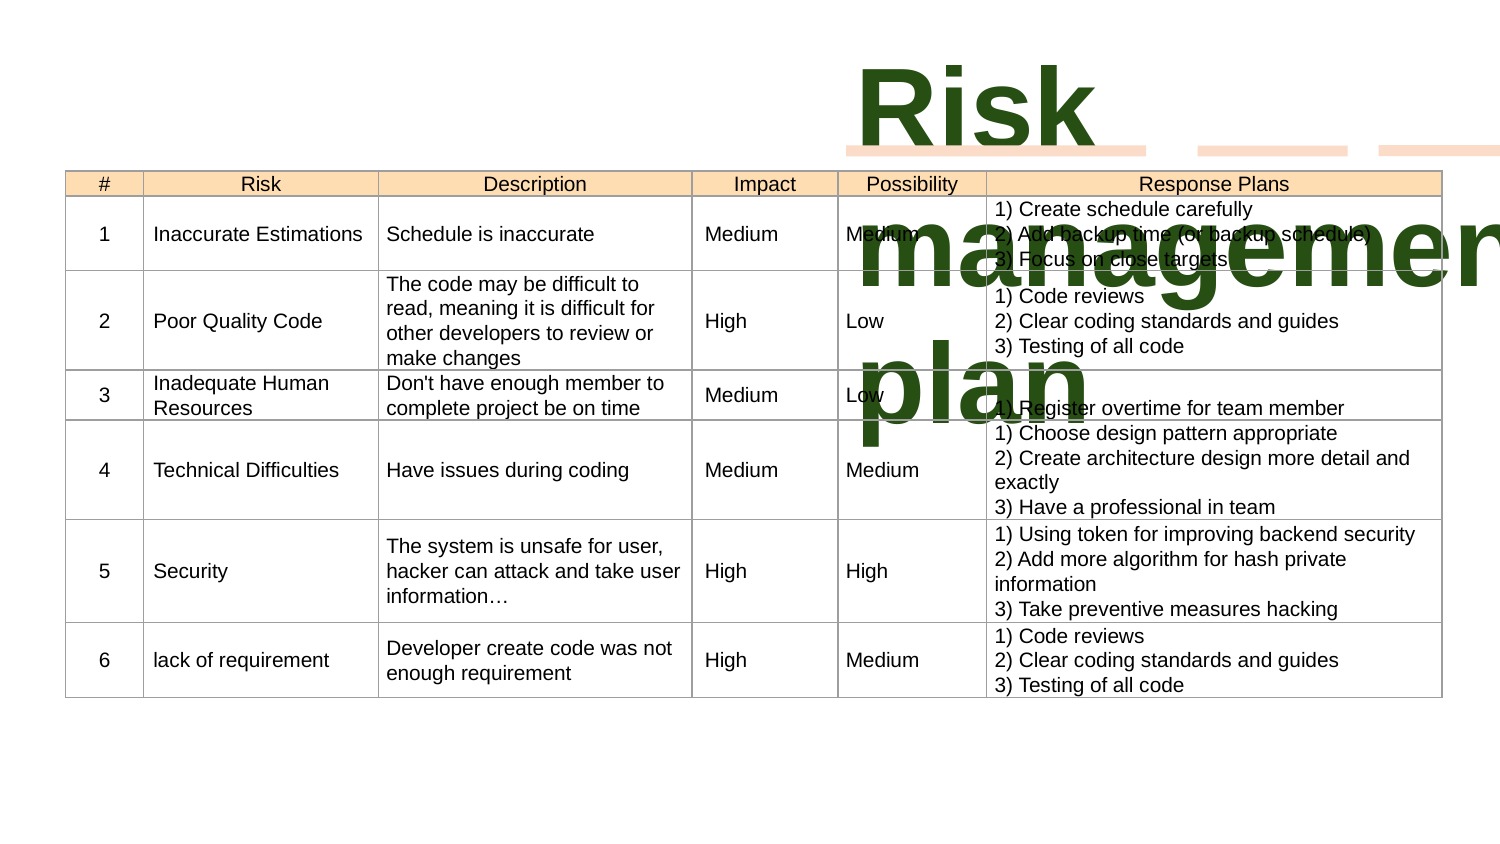

Risk management plan

| # | Risk | Description | Impact | Possibility | Response Plans |
| --- | --- | --- | --- | --- | --- |
| 1 | Inaccurate Estimations | Schedule is inaccurate | Medium | Medium | 1) Create schedule carefully 2) Add backup time (or backup schedule) 3) Focus on close targets |
| 2 | Poor Quality Code | The code may be difficult to read, meaning it is difficult for other developers to review or make changes | High | Low | 1) Code reviews 2) Clear coding standards and guides 3) Testing of all code |
| 3 | Inadequate Human Resources | Don't have enough member to complete project be on time | Medium | Low | 1) Register overtime for team member |
| 4 | Technical Difficulties | Have issues during coding | Medium | Medium | 1) Choose design pattern appropriate 2) Create architecture design more detail and exactly 3) Have a professional in team |
| 5 | Security | The system is unsafe for user, hacker can attack and take user information… | High | High | 1) Using token for improving backend security 2) Add more algorithm for hash private information 3) Take preventive measures hacking |
| 6 | lack of requirement | Developer create code was not enough requirement | High | Medium | 1) Code reviews 2) Clear coding standards and guides 3) Testing of all code |